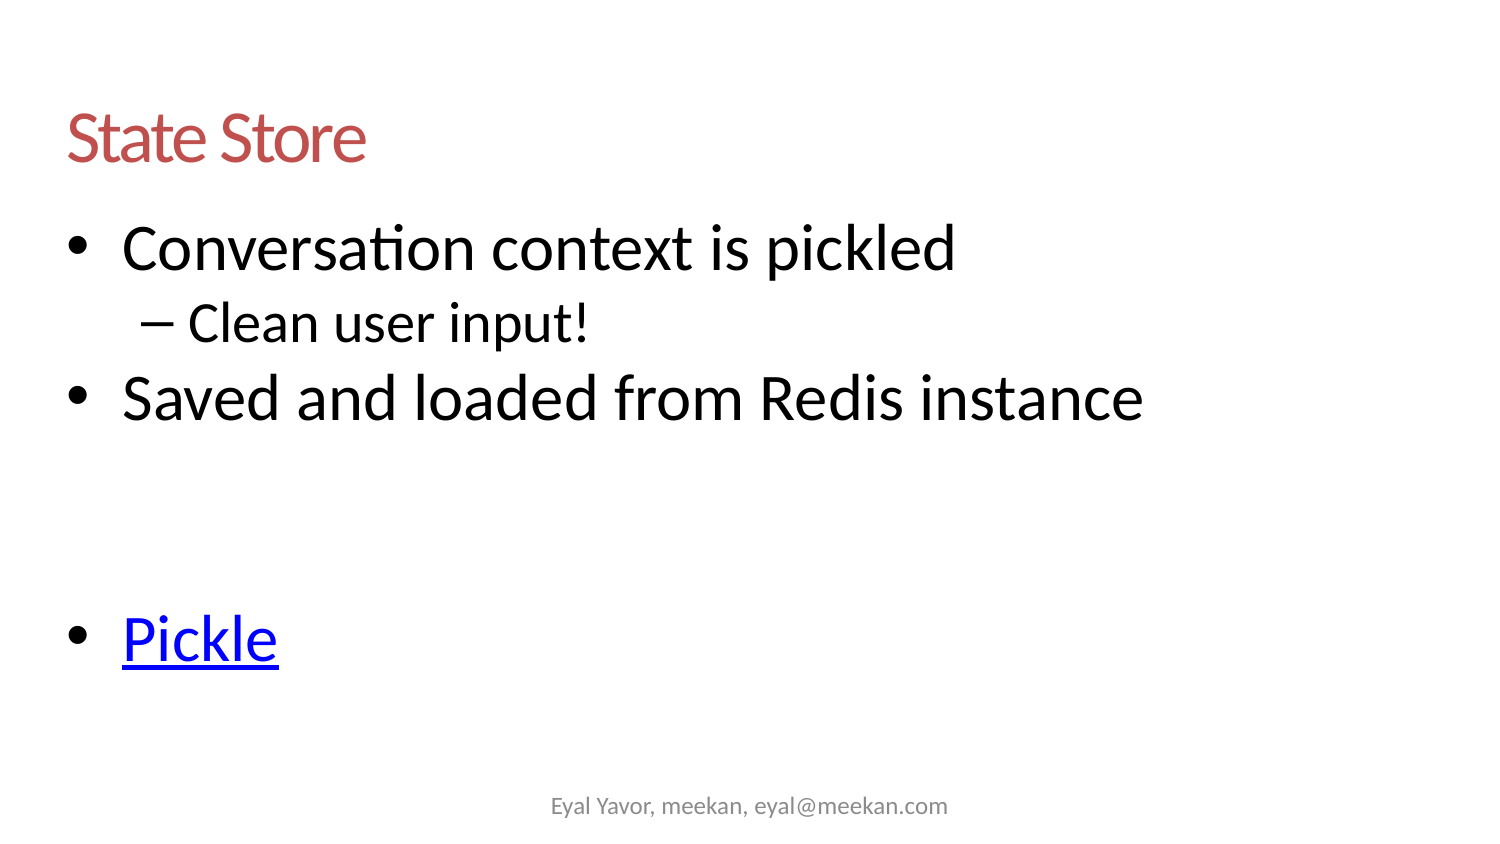

# State Store
Conversation context is pickled
Clean user input!
Saved and loaded from Redis instance

Pickle
Eyal Yavor, meekan, eyal@meekan.com